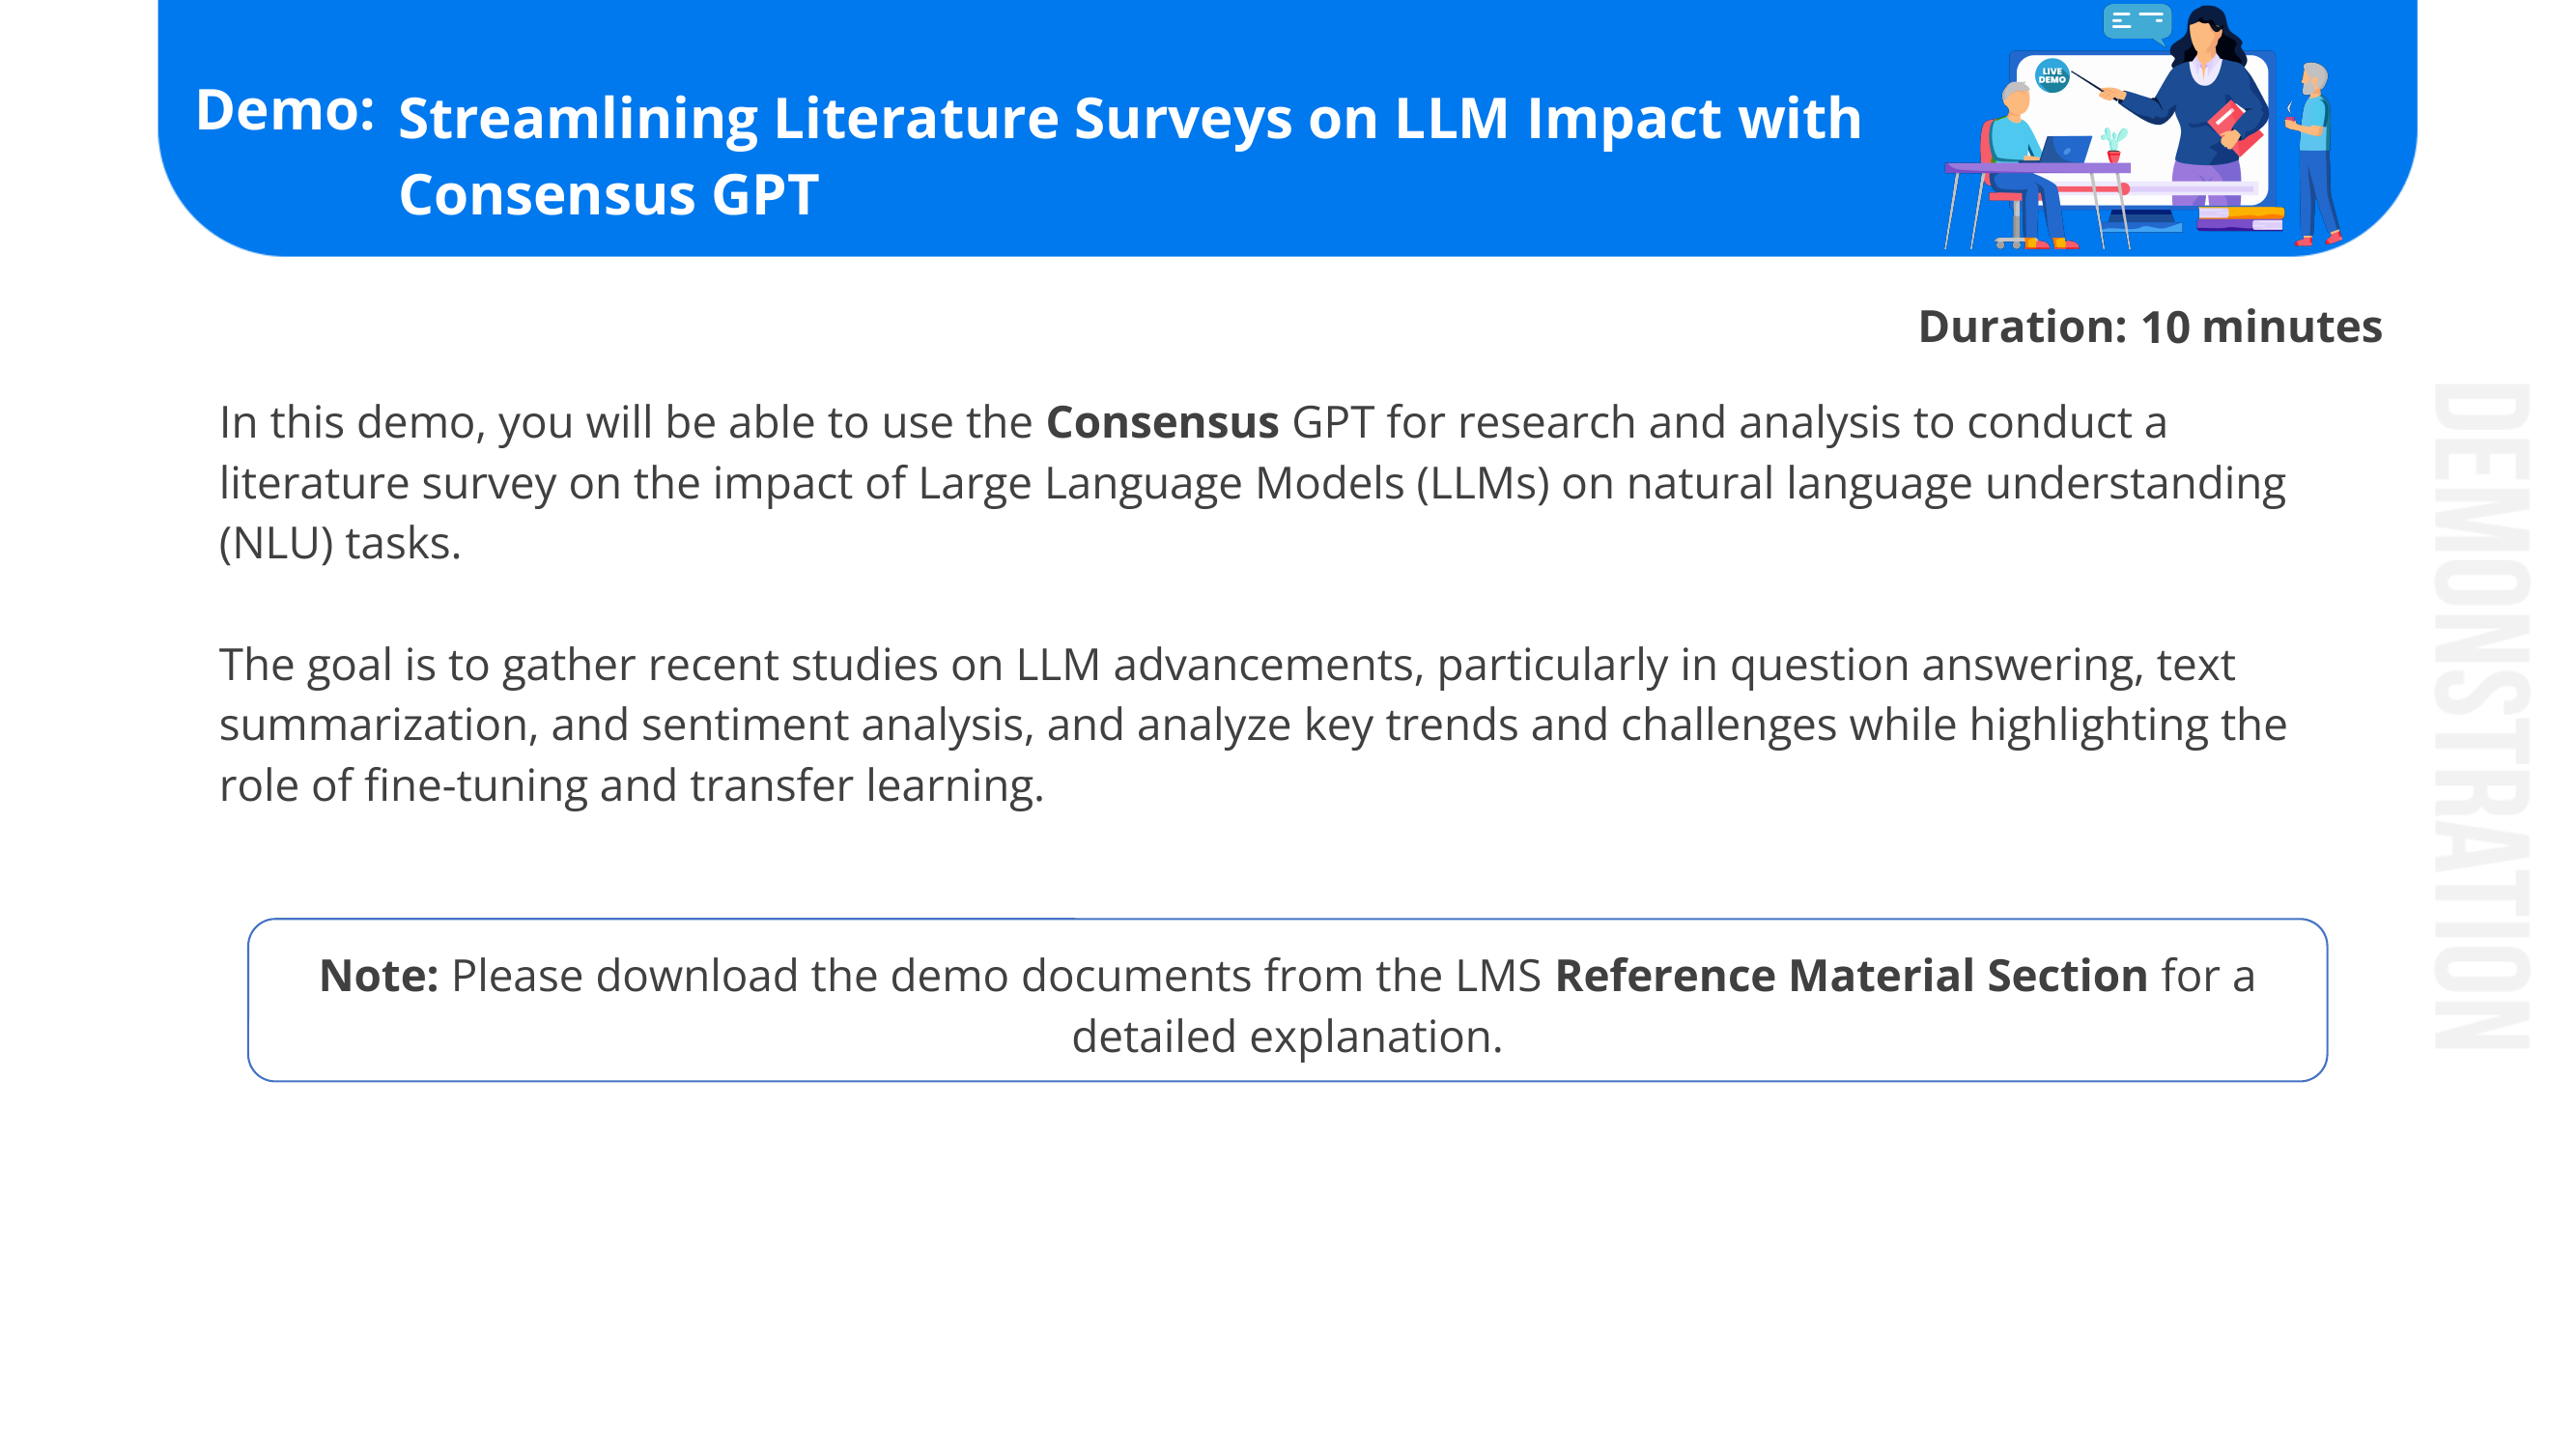

# Streamlining Literature Surveys on LLM Impact with Consensus GPT
10
In this demo, you will be able to use the Consensus GPT for research and analysis to conduct a literature survey on the impact of Large Language Models (LLMs) on natural language understanding (NLU) tasks.

The goal is to gather recent studies on LLM advancements, particularly in question answering, text summarization, and sentiment analysis, and analyze key trends and challenges while highlighting the role of fine-tuning and transfer learning.
Note: Please download the demo documents from the LMS Reference Material Section for a detailed explanation.